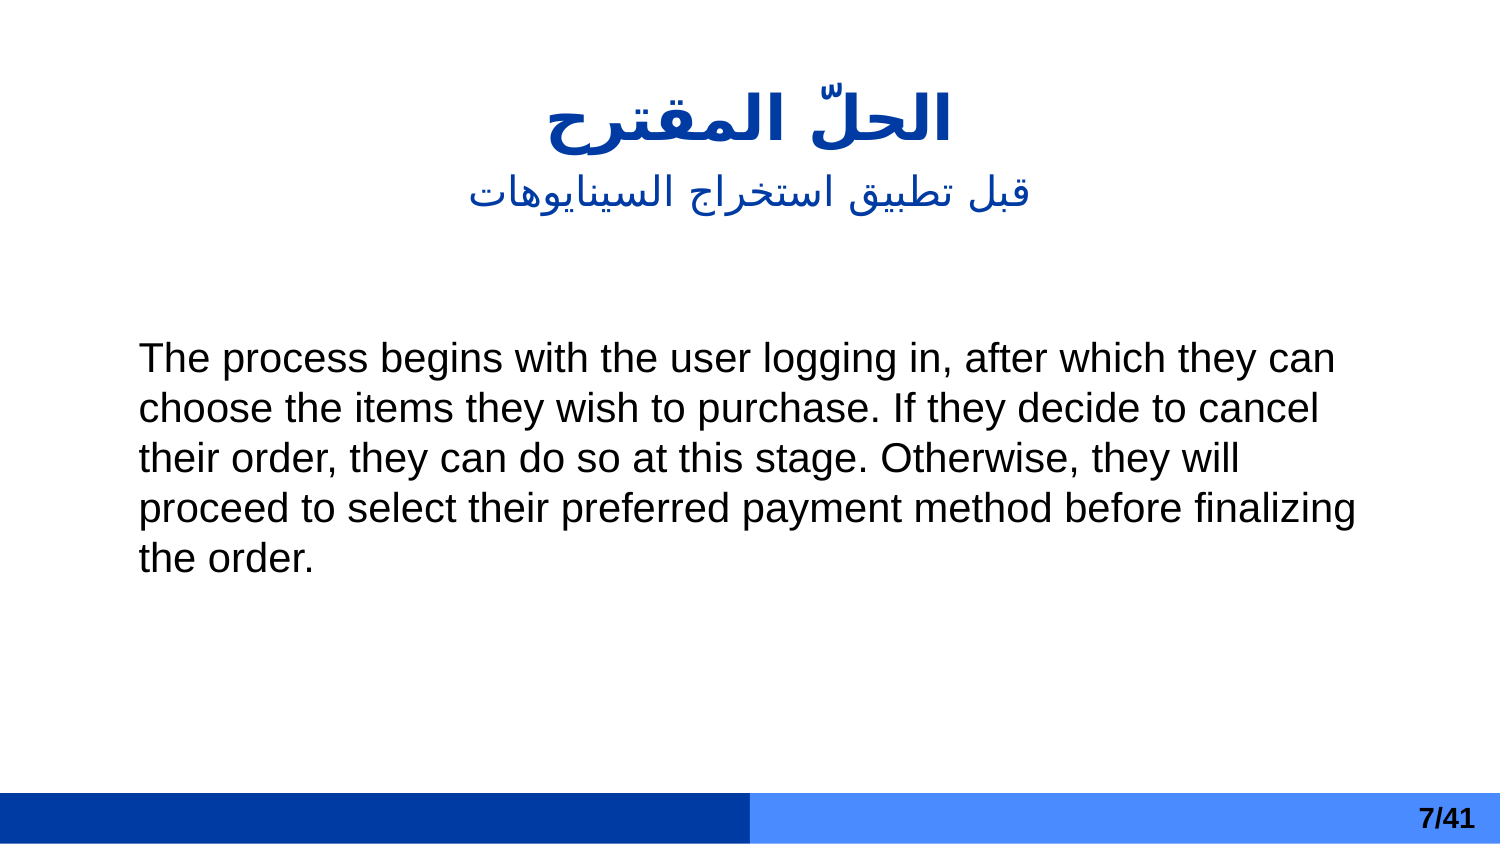

الحلّ المقترح
قبل تطبيق استخراج السينايوهات
The process begins with the user logging in, after which they can choose the items they wish to purchase. If they decide to cancel their order, they can do so at this stage. Otherwise, they will proceed to select their preferred payment method before finalizing the order.
7/41